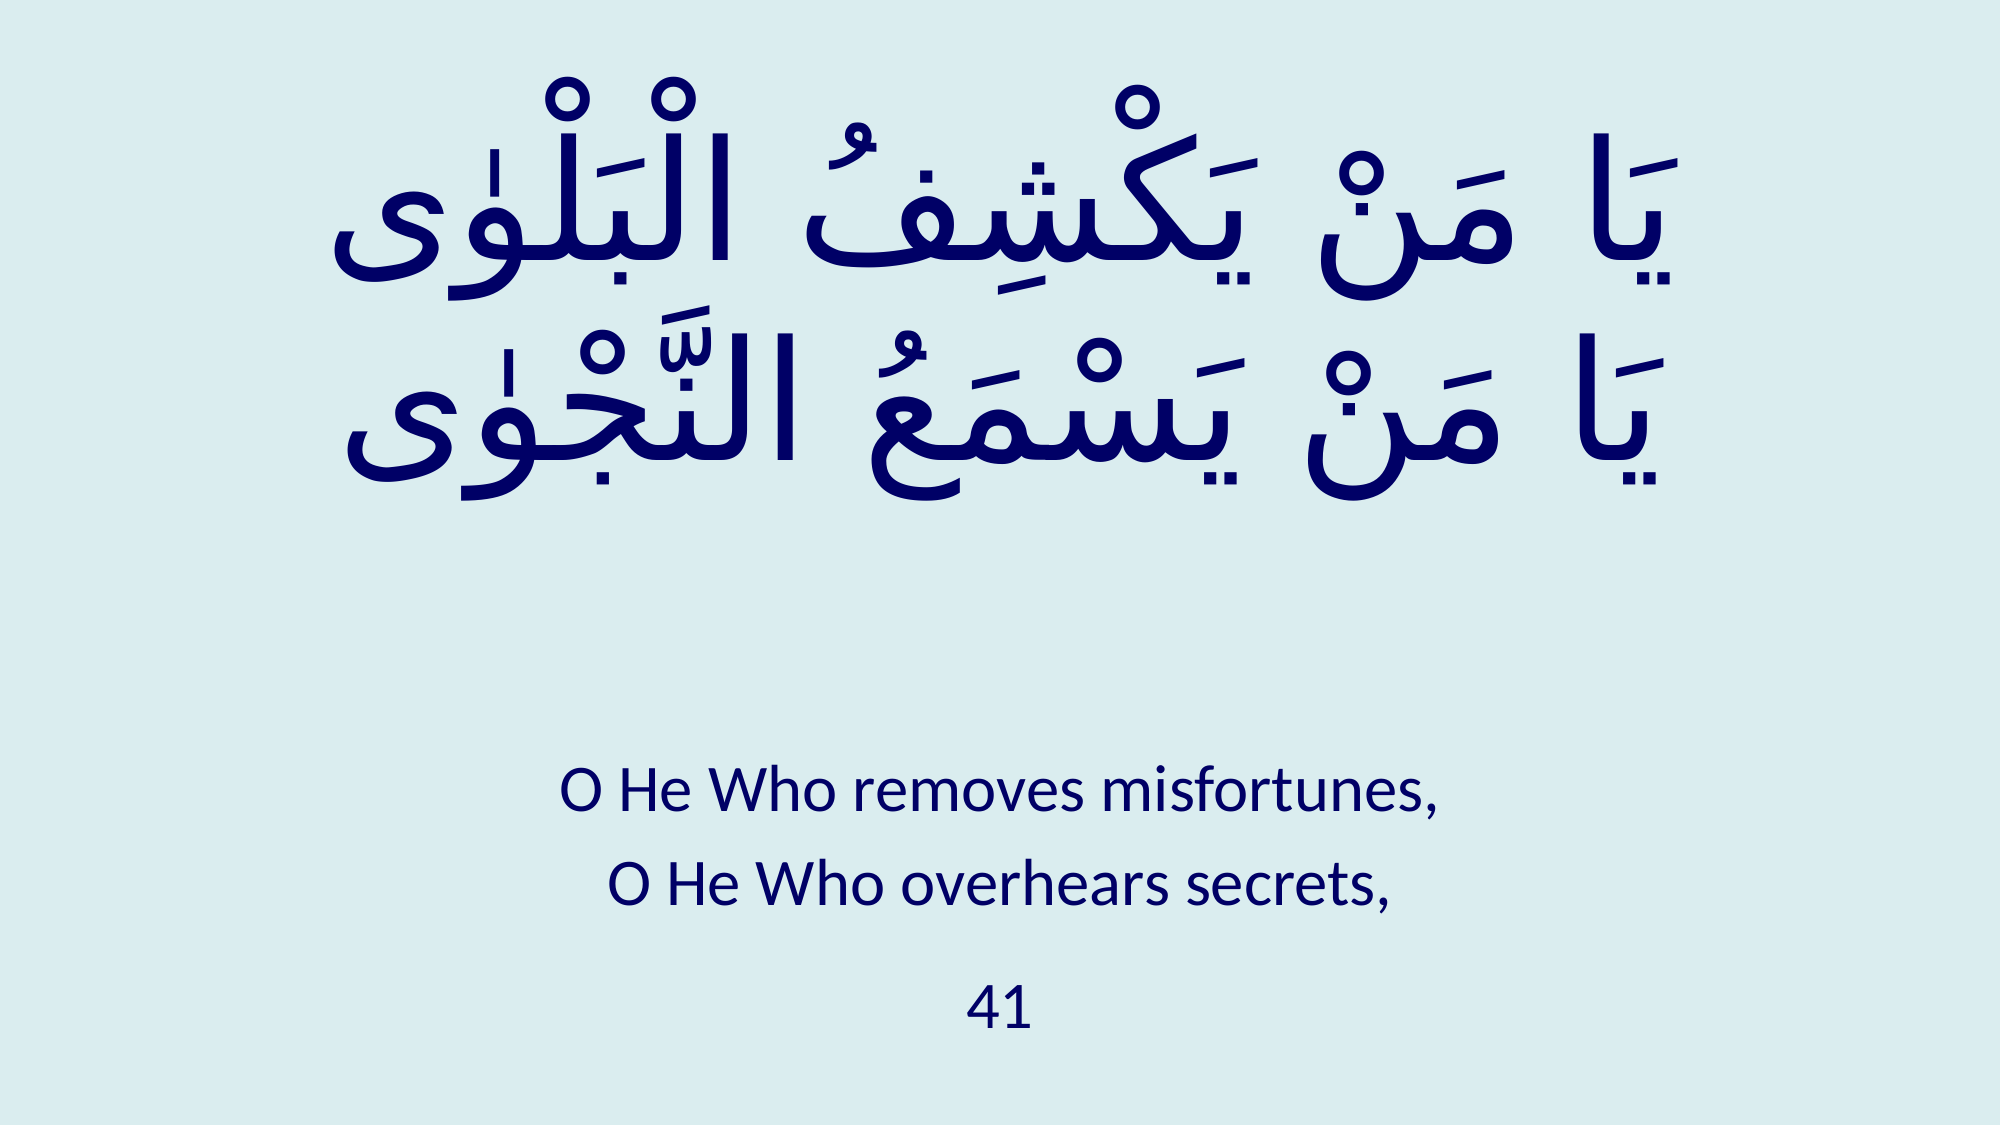

# يَا مَنْ يَكْشِفُ الْبَلْوٰى يَا مَنْ يَسْمَعُ النَّجْوٰى
O He Who removes misfortunes,
O He Who overhears secrets,
41